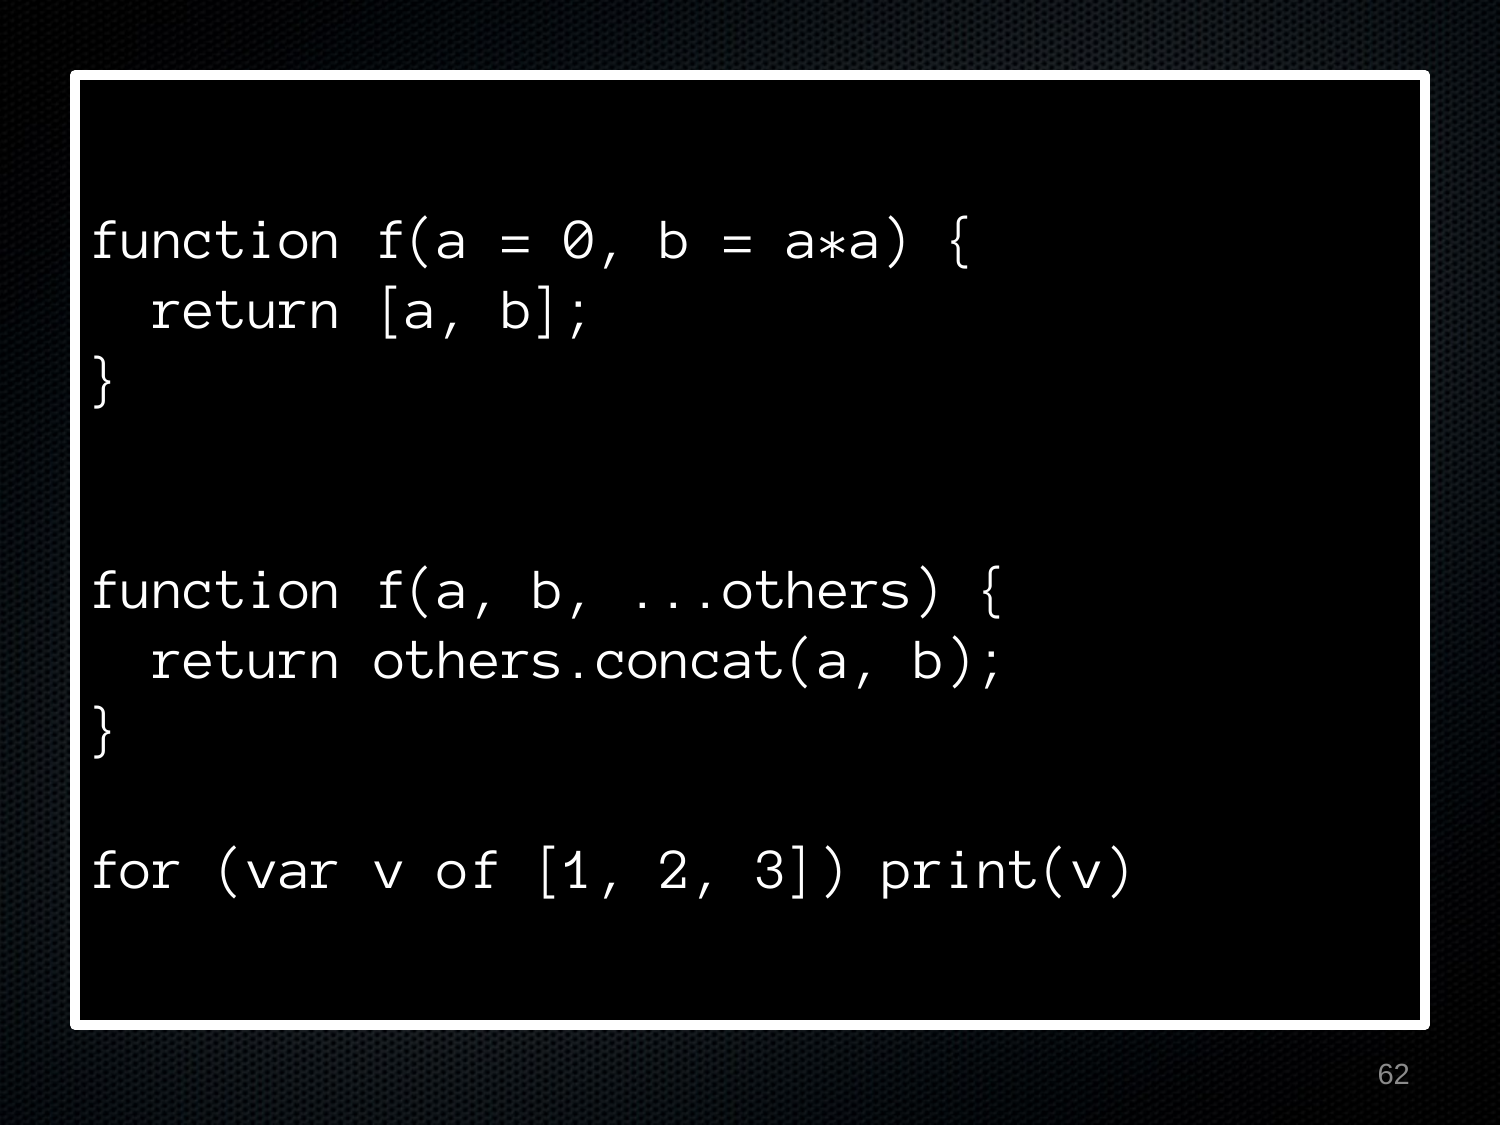

function f(a = 0, b = a*a) {
  return [a, b];
}

function f(a, b, ...others) {
  return others.concat(a, b);
}

for (var v of [1, 2, 3]) print(v)
62